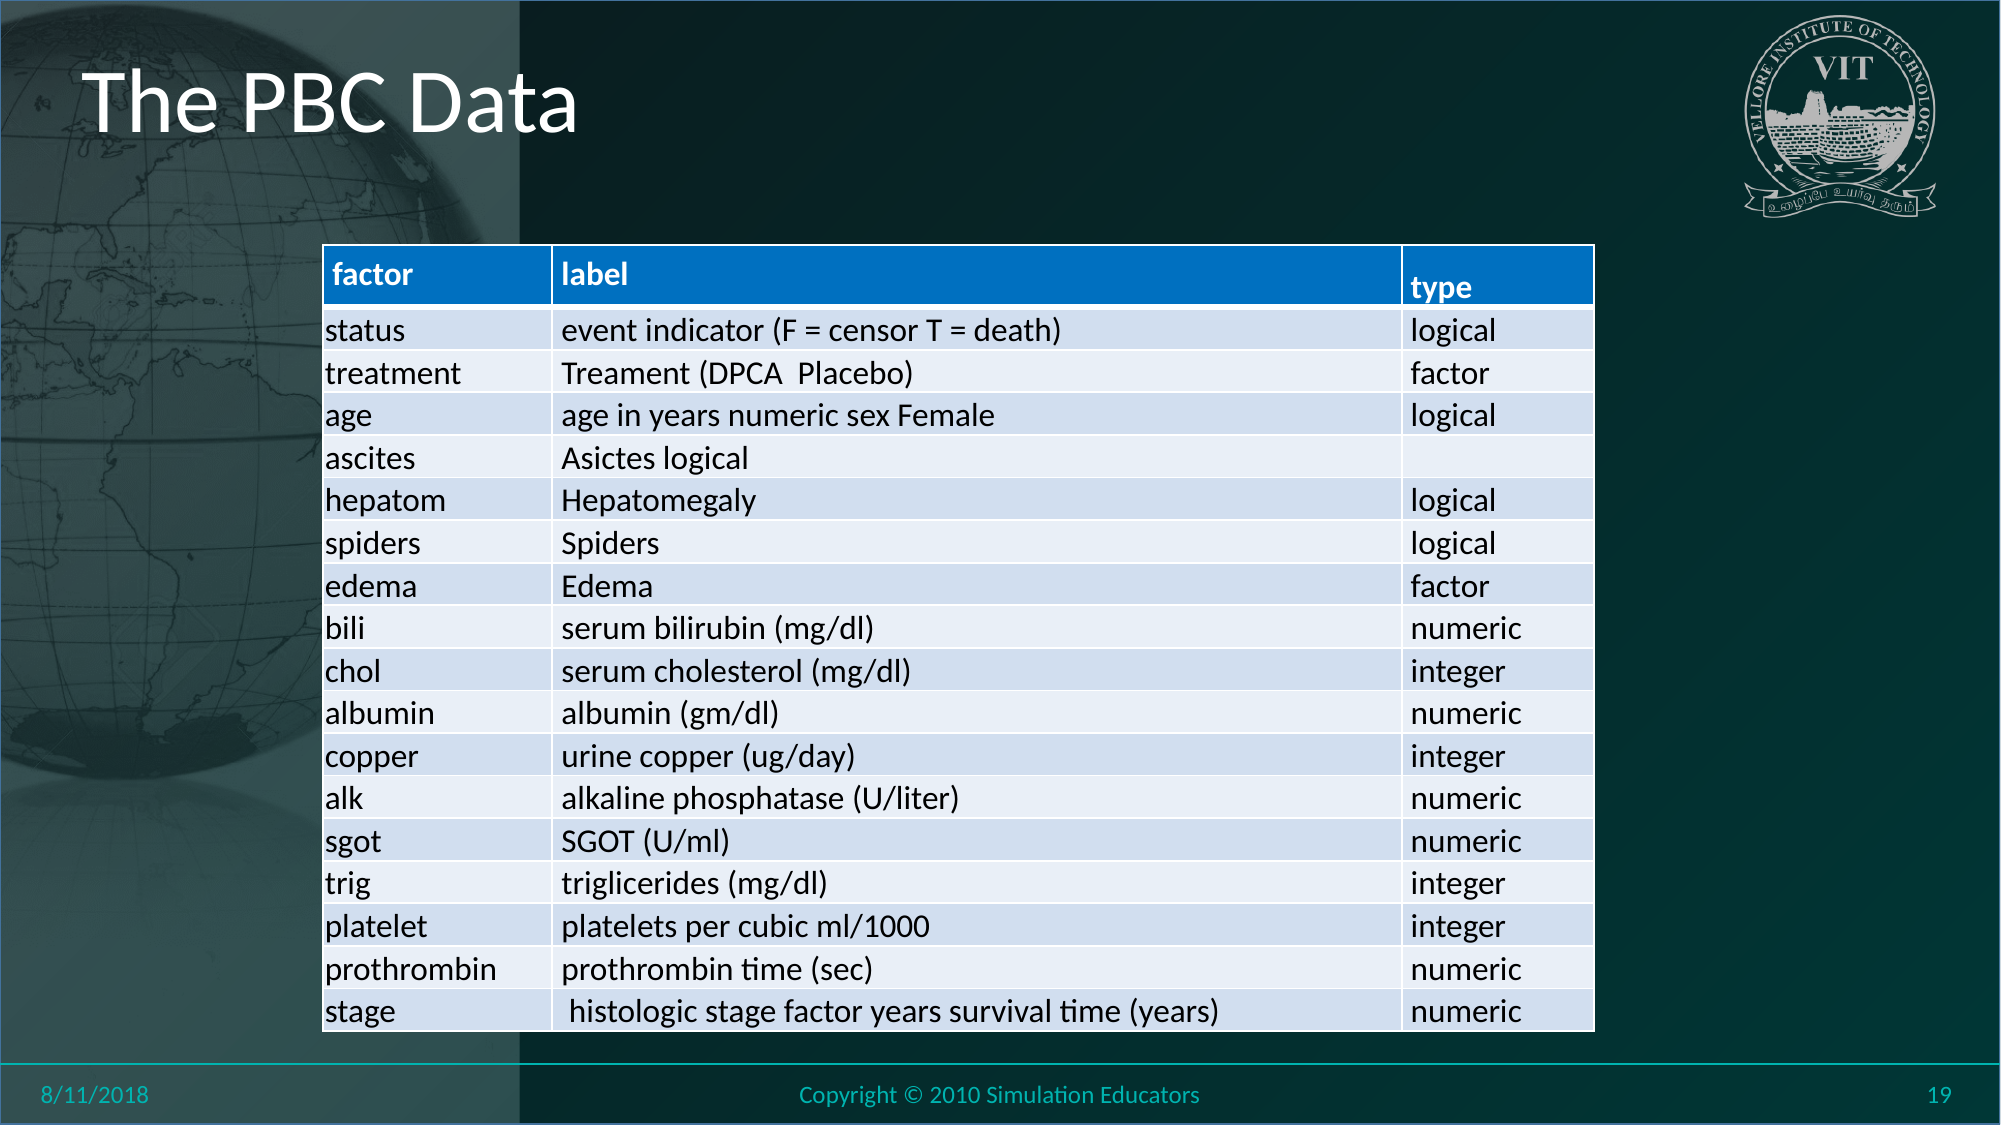

# The PBC Data
| factor | label | type |
| --- | --- | --- |
| status | event indicator (F = censor T = death) | logical |
| treatment | Treament (DPCA Placebo) | factor |
| age | age in years numeric sex Female | logical |
| ascites | Asictes logical |  |
| hepatom | Hepatomegaly | logical |
| spiders | Spiders | logical |
| edema | Edema | factor |
| bili | serum bilirubin (mg/dl) | numeric |
| chol | serum cholesterol (mg/dl) | integer |
| albumin | albumin (gm/dl) | numeric |
| copper | urine copper (ug/day) | integer |
| alk | alkaline phosphatase (U/liter) | numeric |
| sgot | SGOT (U/ml) | numeric |
| trig | triglicerides (mg/dl) | integer |
| platelet | platelets per cubic ml/1000 | integer |
| prothrombin | prothrombin time (sec) | numeric |
| stage | histologic stage factor years survival time (years) | numeric |
8/11/2018
Copyright © 2010 Simulation Educators
19